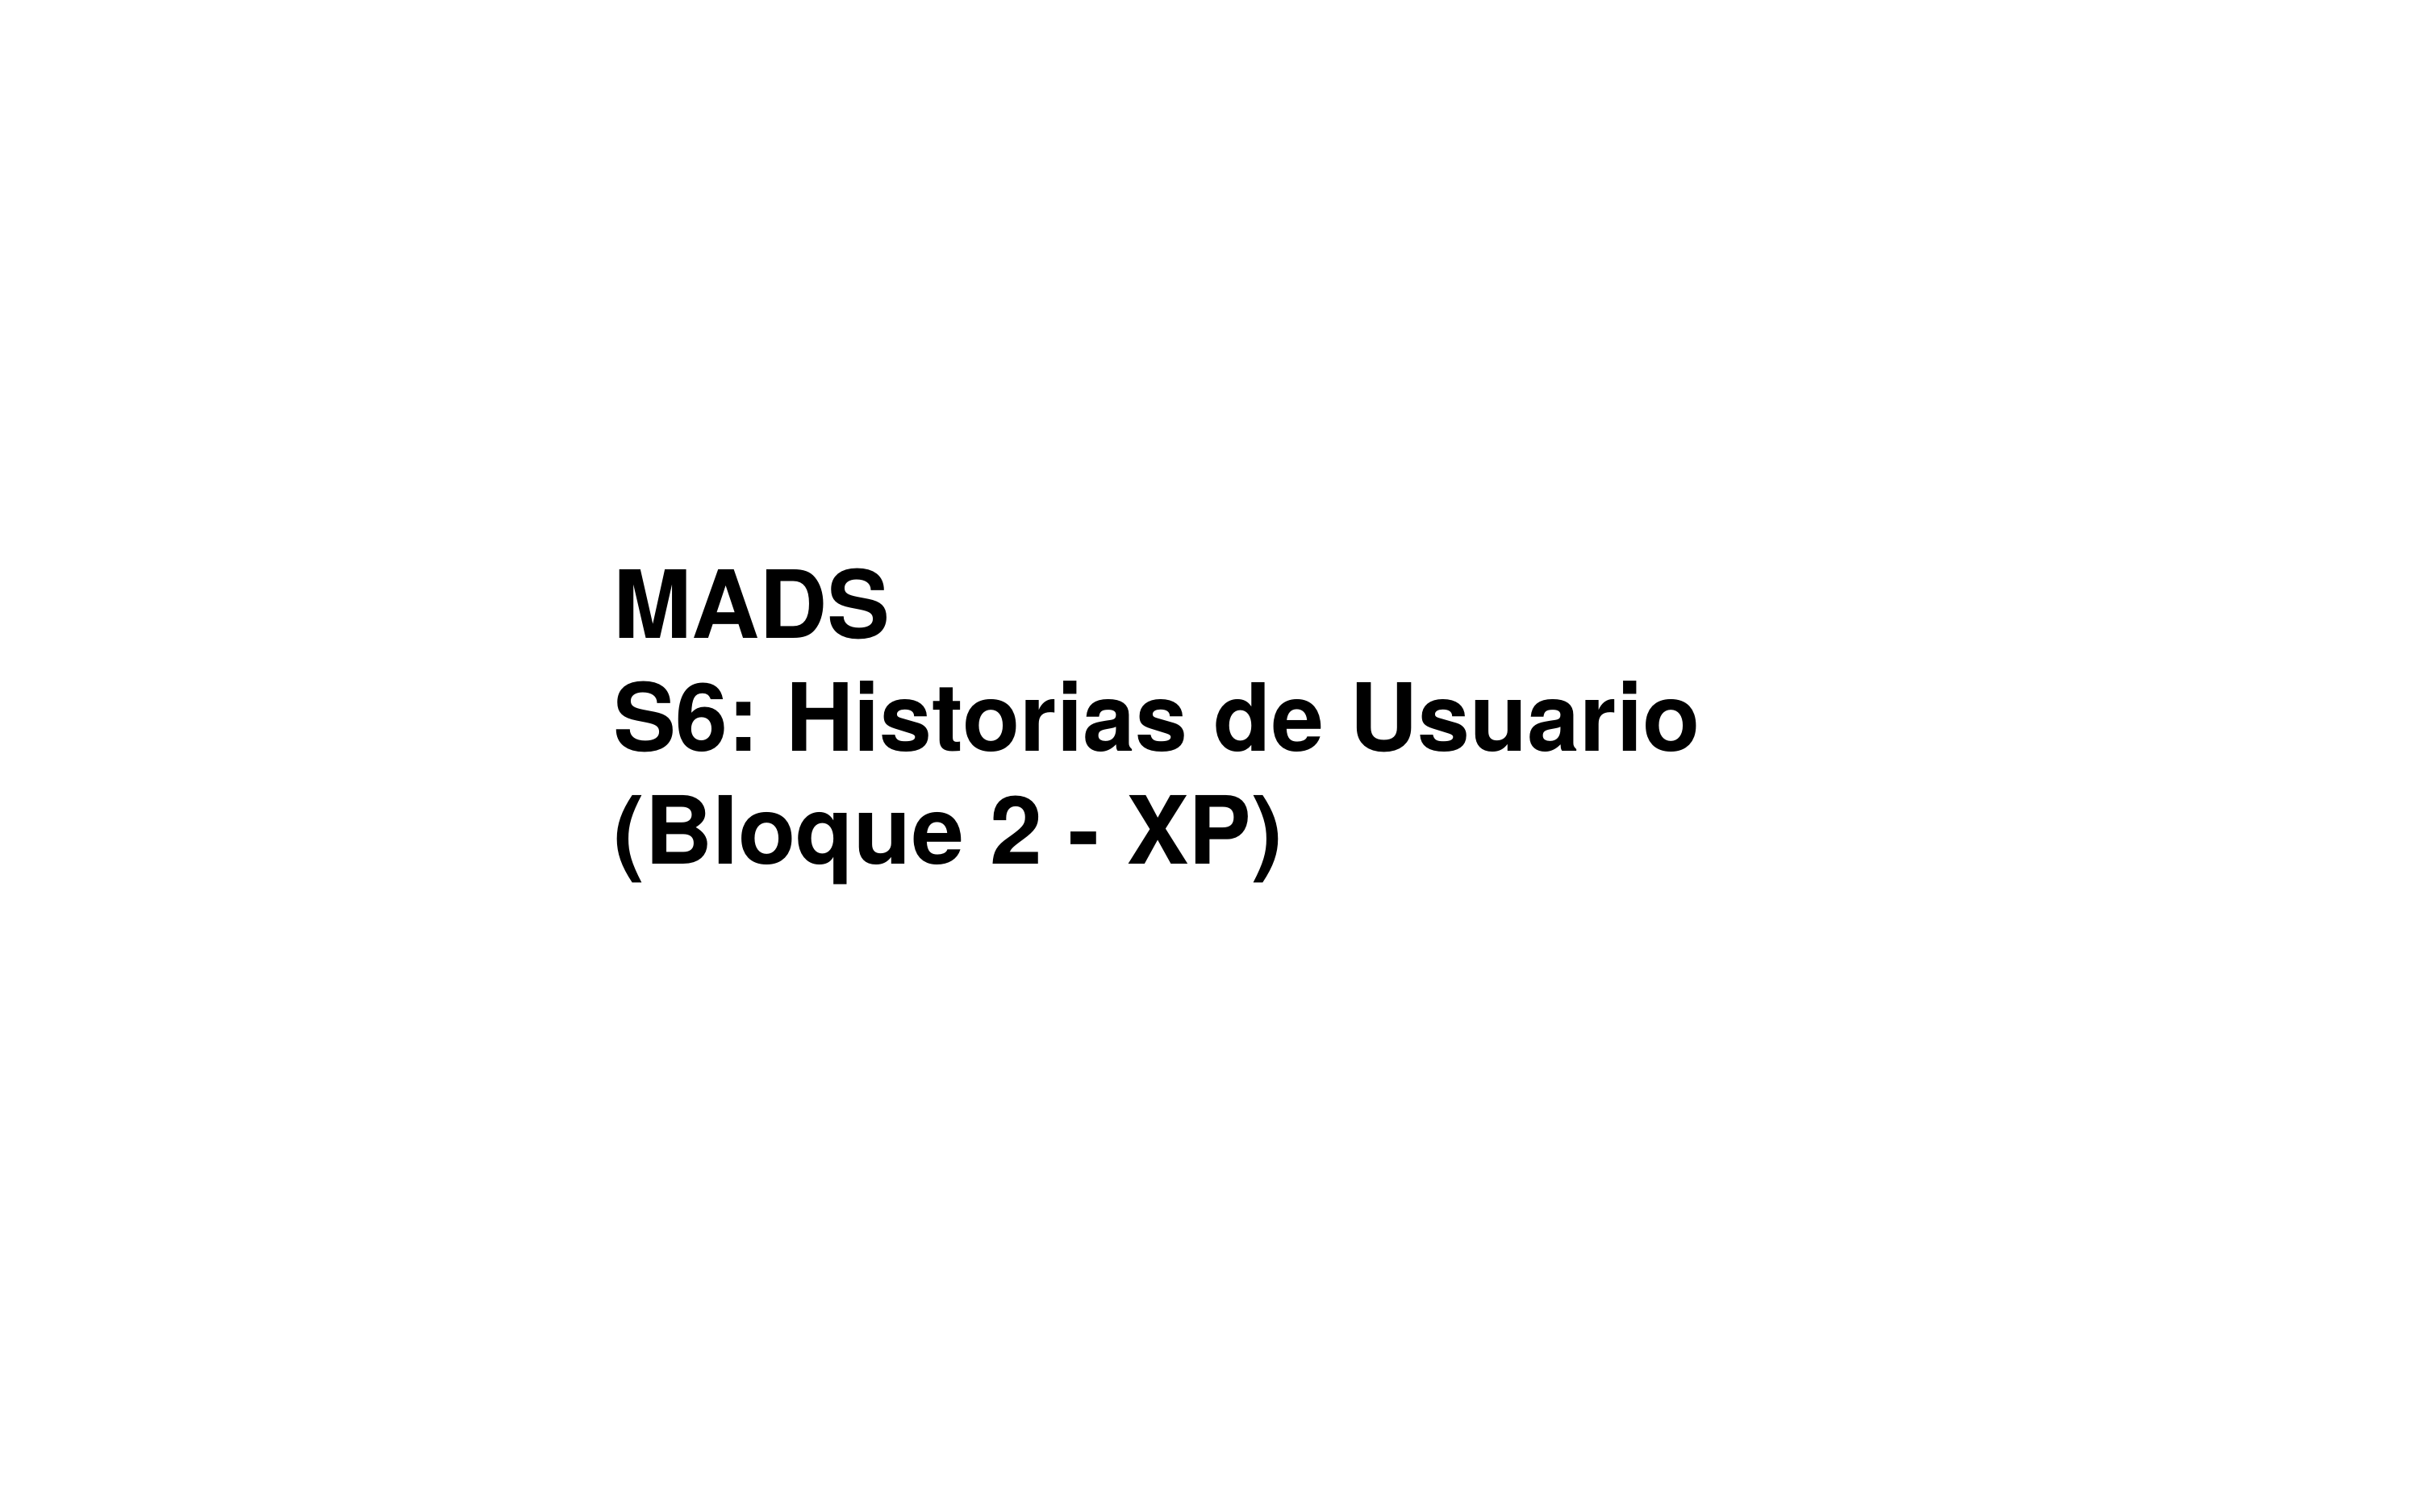

# MADS S6: Historias de Usuario
(Bloque 2 - XP)